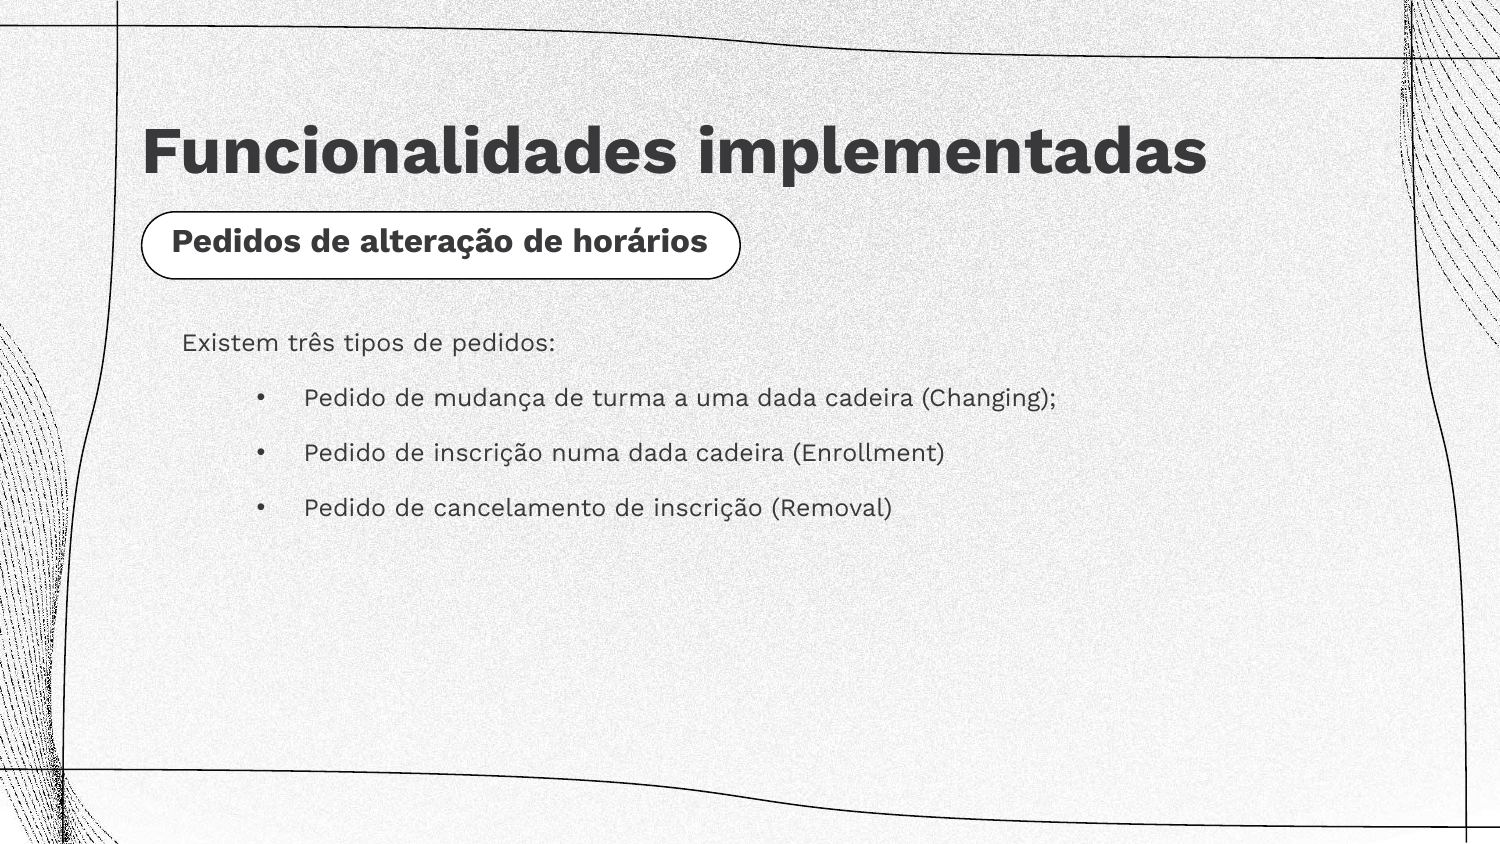

Funcionalidades implementadas
Pedidos de alteração de horários

Existem três tipos de pedidos:
Pedido de mudança de turma a uma dada cadeira (Changing);
Pedido de inscrição numa dada cadeira (Enrollment)
Pedido de cancelamento de inscrição (Removal)